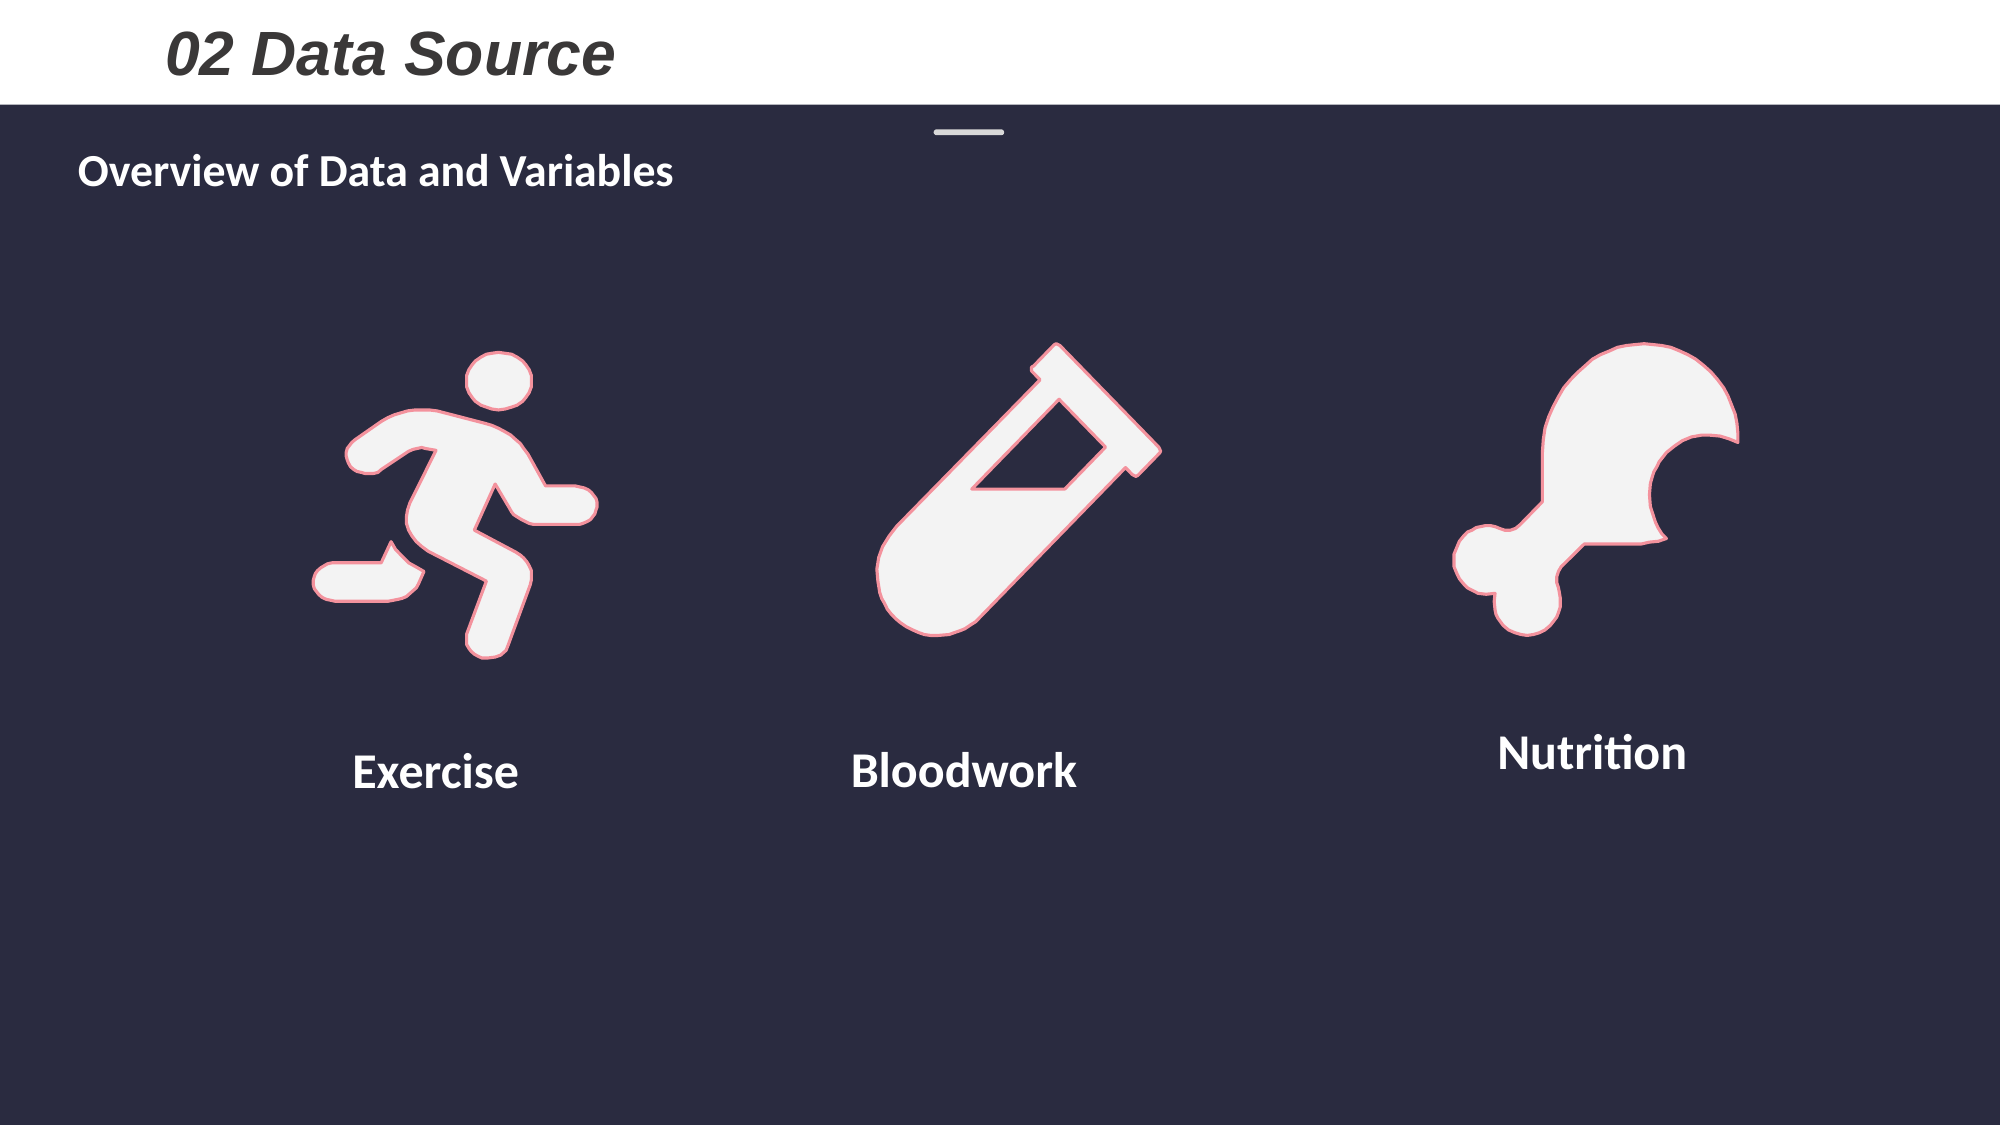

02 Data Source

Overview of Data and Variables

Nutrition
Bloodwork
Exercise